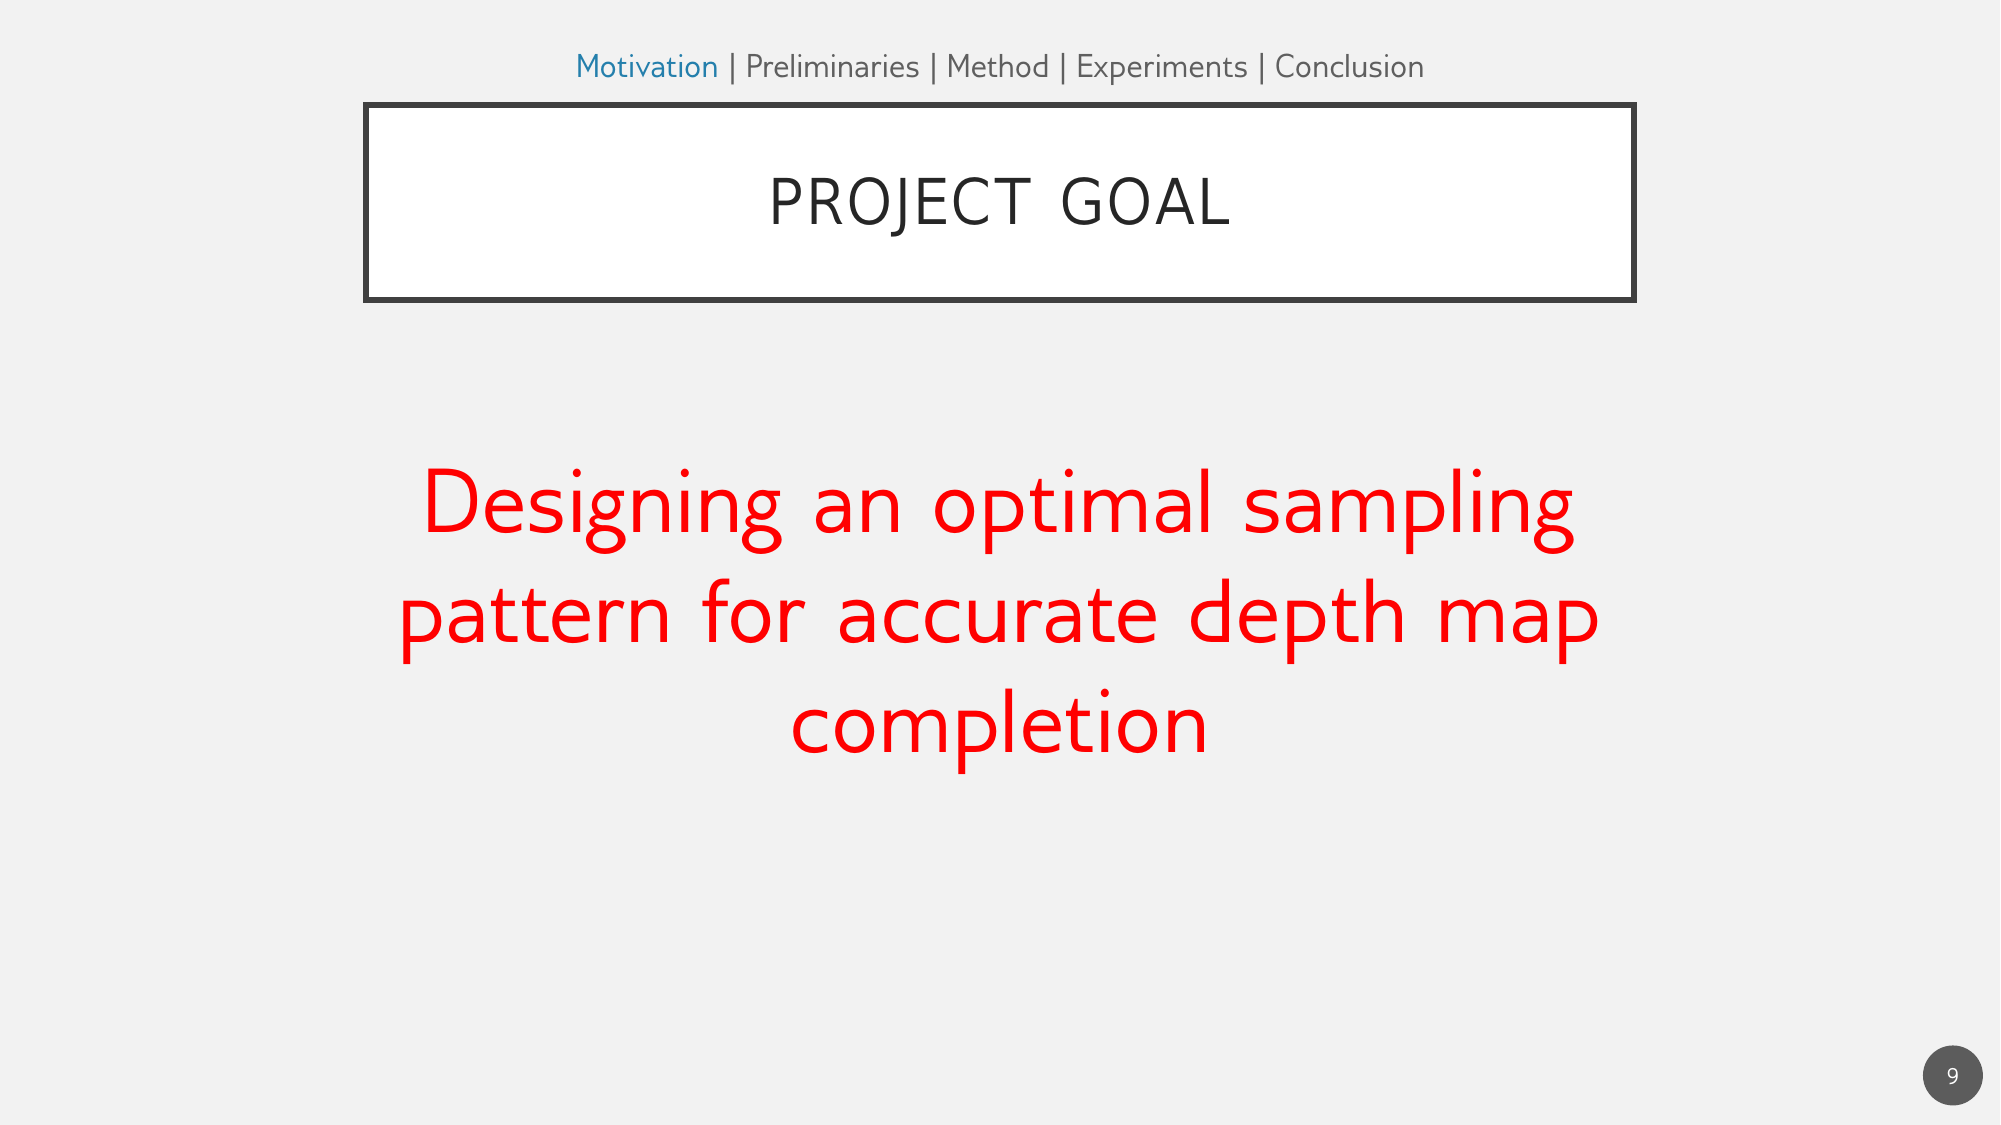

Motivation | Preliminaries | Method | Experiments | Conclusion
project goal
Designing an optimal sampling pattern for accurate depth map completion
9